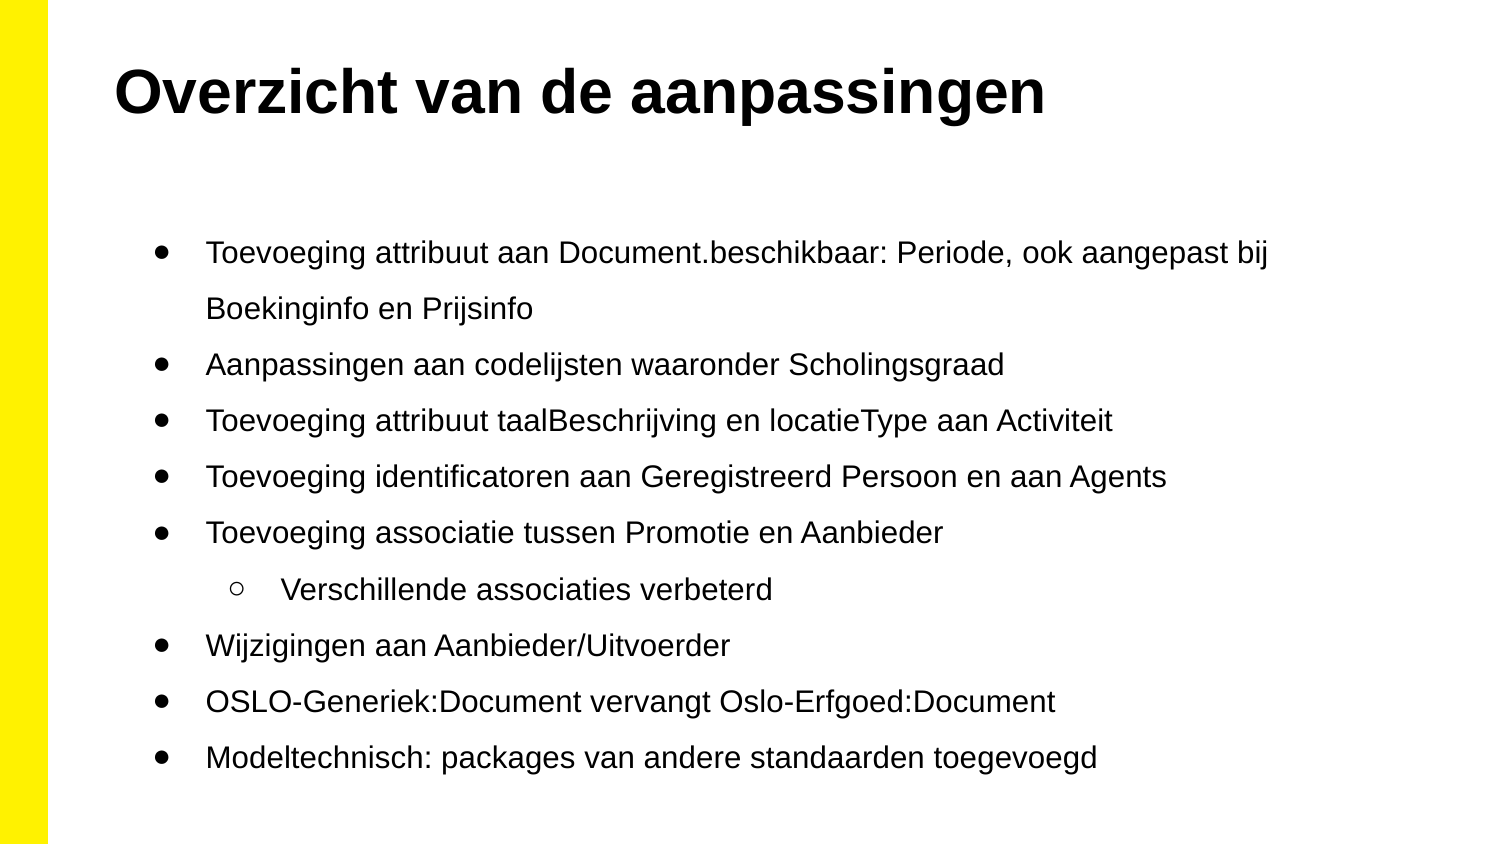

Overzicht van de aanpassingen
Toevoeging attribuut aan Document.beschikbaar: Periode, ook aangepast bij Boekinginfo en Prijsinfo
Aanpassingen aan codelijsten waaronder Scholingsgraad
Toevoeging attribuut taalBeschrijving en locatieType aan Activiteit
Toevoeging identificatoren aan Geregistreerd Persoon en aan Agents
Toevoeging associatie tussen Promotie en Aanbieder
Verschillende associaties verbeterd
Wijzigingen aan Aanbieder/Uitvoerder
OSLO-Generiek:Document vervangt Oslo-Erfgoed:Document
Modeltechnisch: packages van andere standaarden toegevoegd